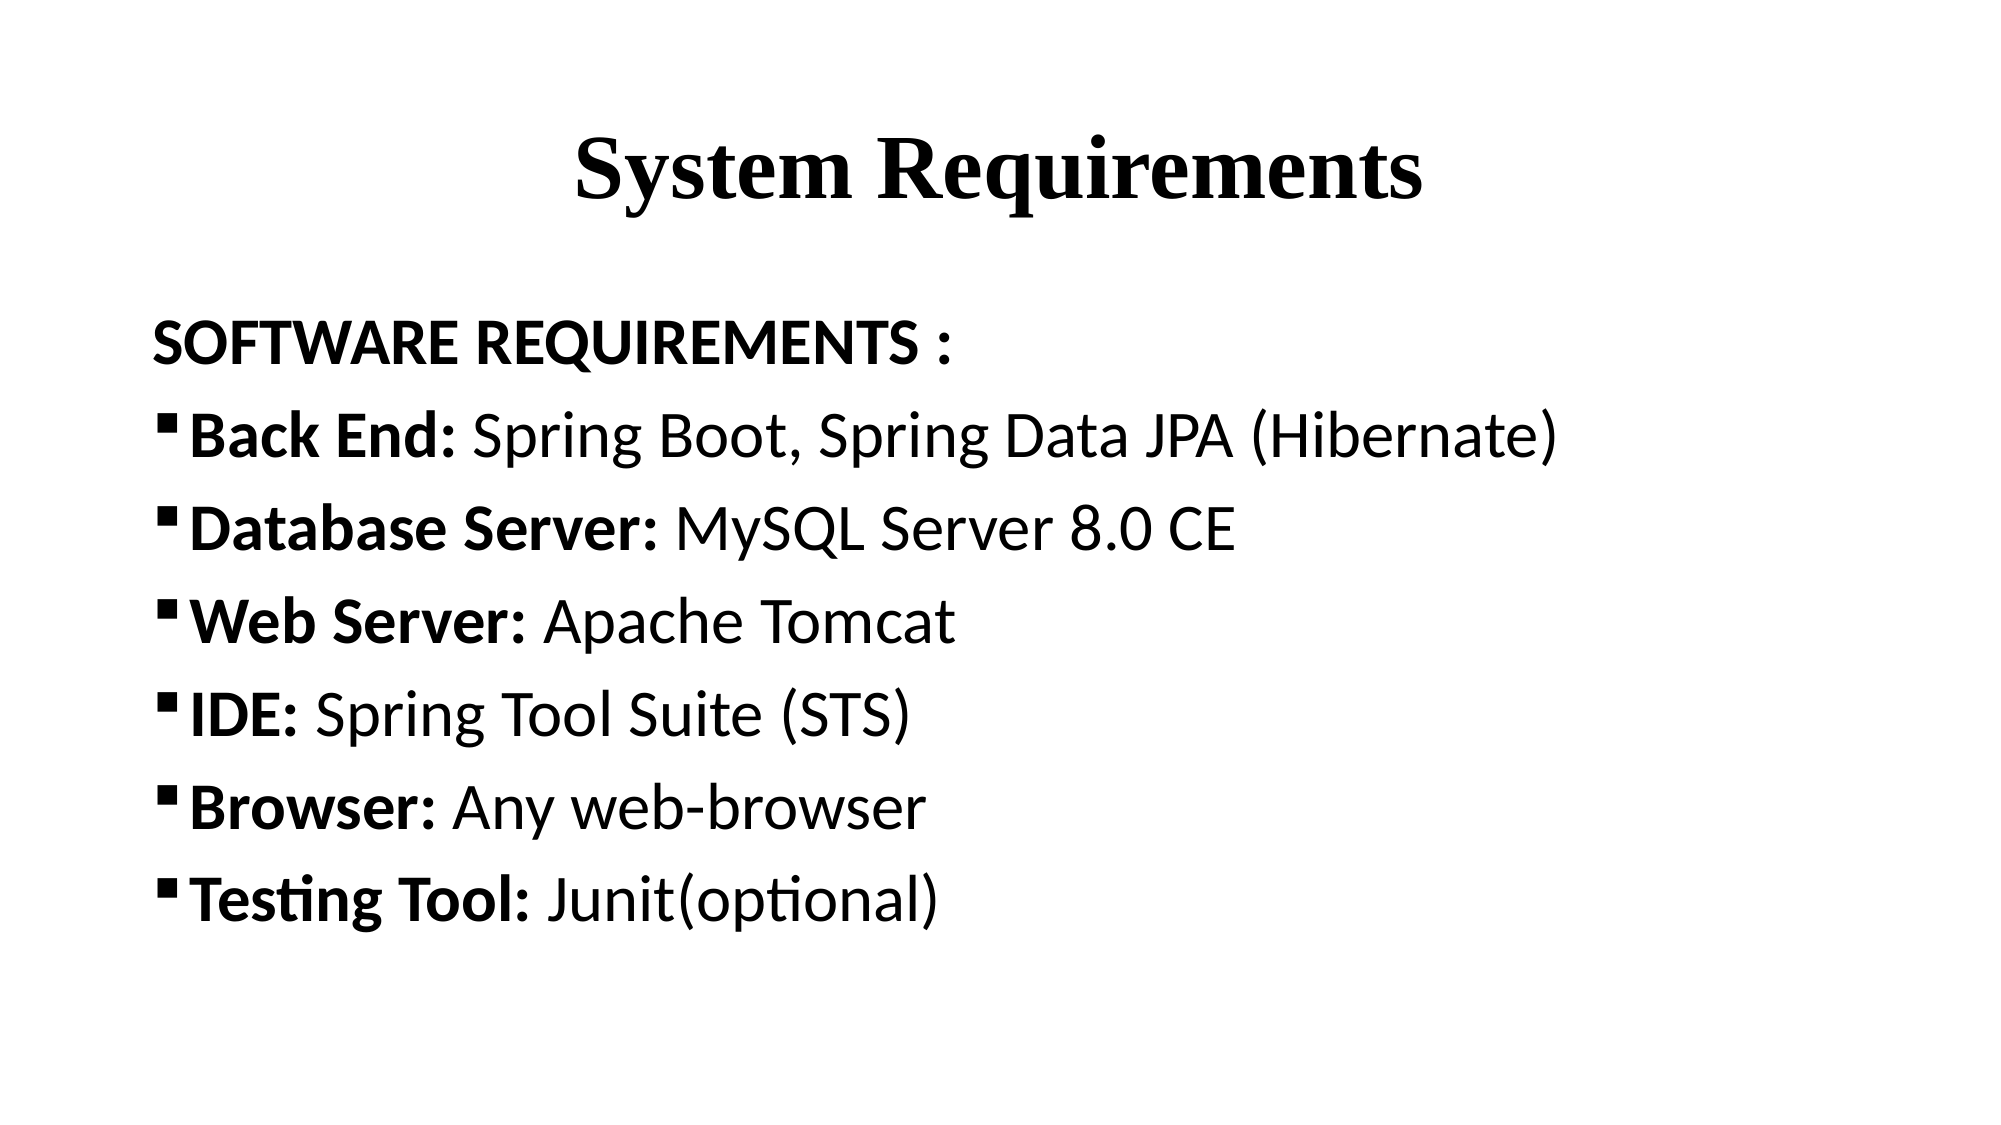

# System Requirements
SOFTWARE REQUIREMENTS :
Back End: Spring Boot, Spring Data JPA (Hibernate)
Database Server: MySQL Server 8.0 CE
Web Server: Apache Tomcat
IDE: Spring Tool Suite (STS)
Browser: Any web-browser
Testing Tool: Junit(optional)